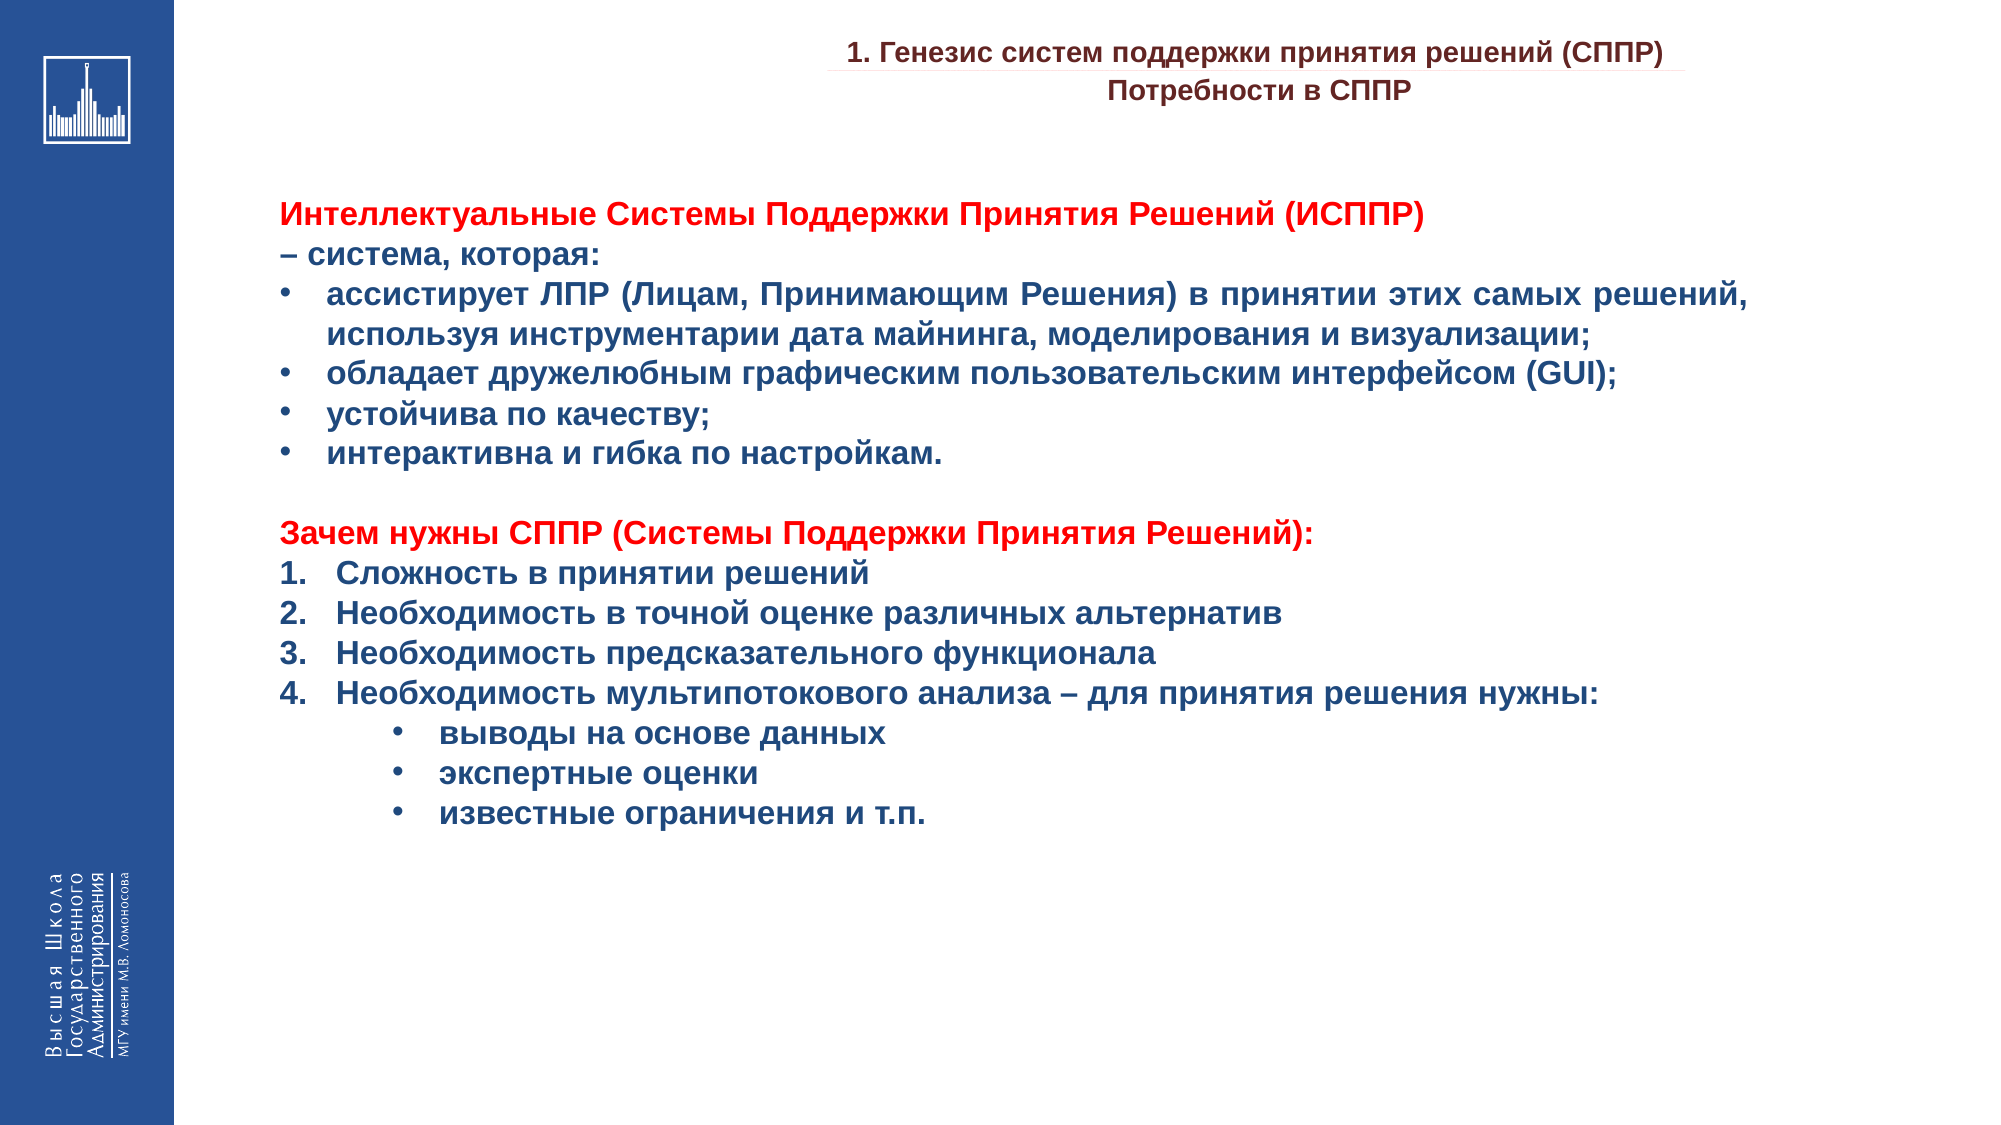

1. Генезис систем поддержки принятия решений (СППР)
_________________________________________________________________________________________________________________________________________________________________________________________________________________________________________________________________________________________________________________________________________________________________________________________________________________________________________________________________________________________________________________________________________________________________________________________________________________________________________________________________________________________________________________________________________________________________________________________________________________________________________________________________________________________________
Потребности в СППР
Интеллектуальные Системы Поддержки Принятия Решений (ИСППР)
– система, которая:
ассистирует ЛПР (Лицам, Принимающим Решения) в принятии этих самых решений, используя инструментарии дата майнинга, моделирования и визуализации;
обладает дружелюбным графическим пользовательским интерфейсом (GUI);
устойчива по качеству;
интерактивна и гибка по настройкам.

Зачем нужны СППР (Системы Поддержки Принятия Решений):
Сложность в принятии решений
Необходимость в точной оценке различных альтернатив
Необходимость предсказательного функционала
Необходимость мультипотокового анализа – для принятия решения нужны:
выводы на основе данных
экспертные оценки
известные ограничения и т.п.